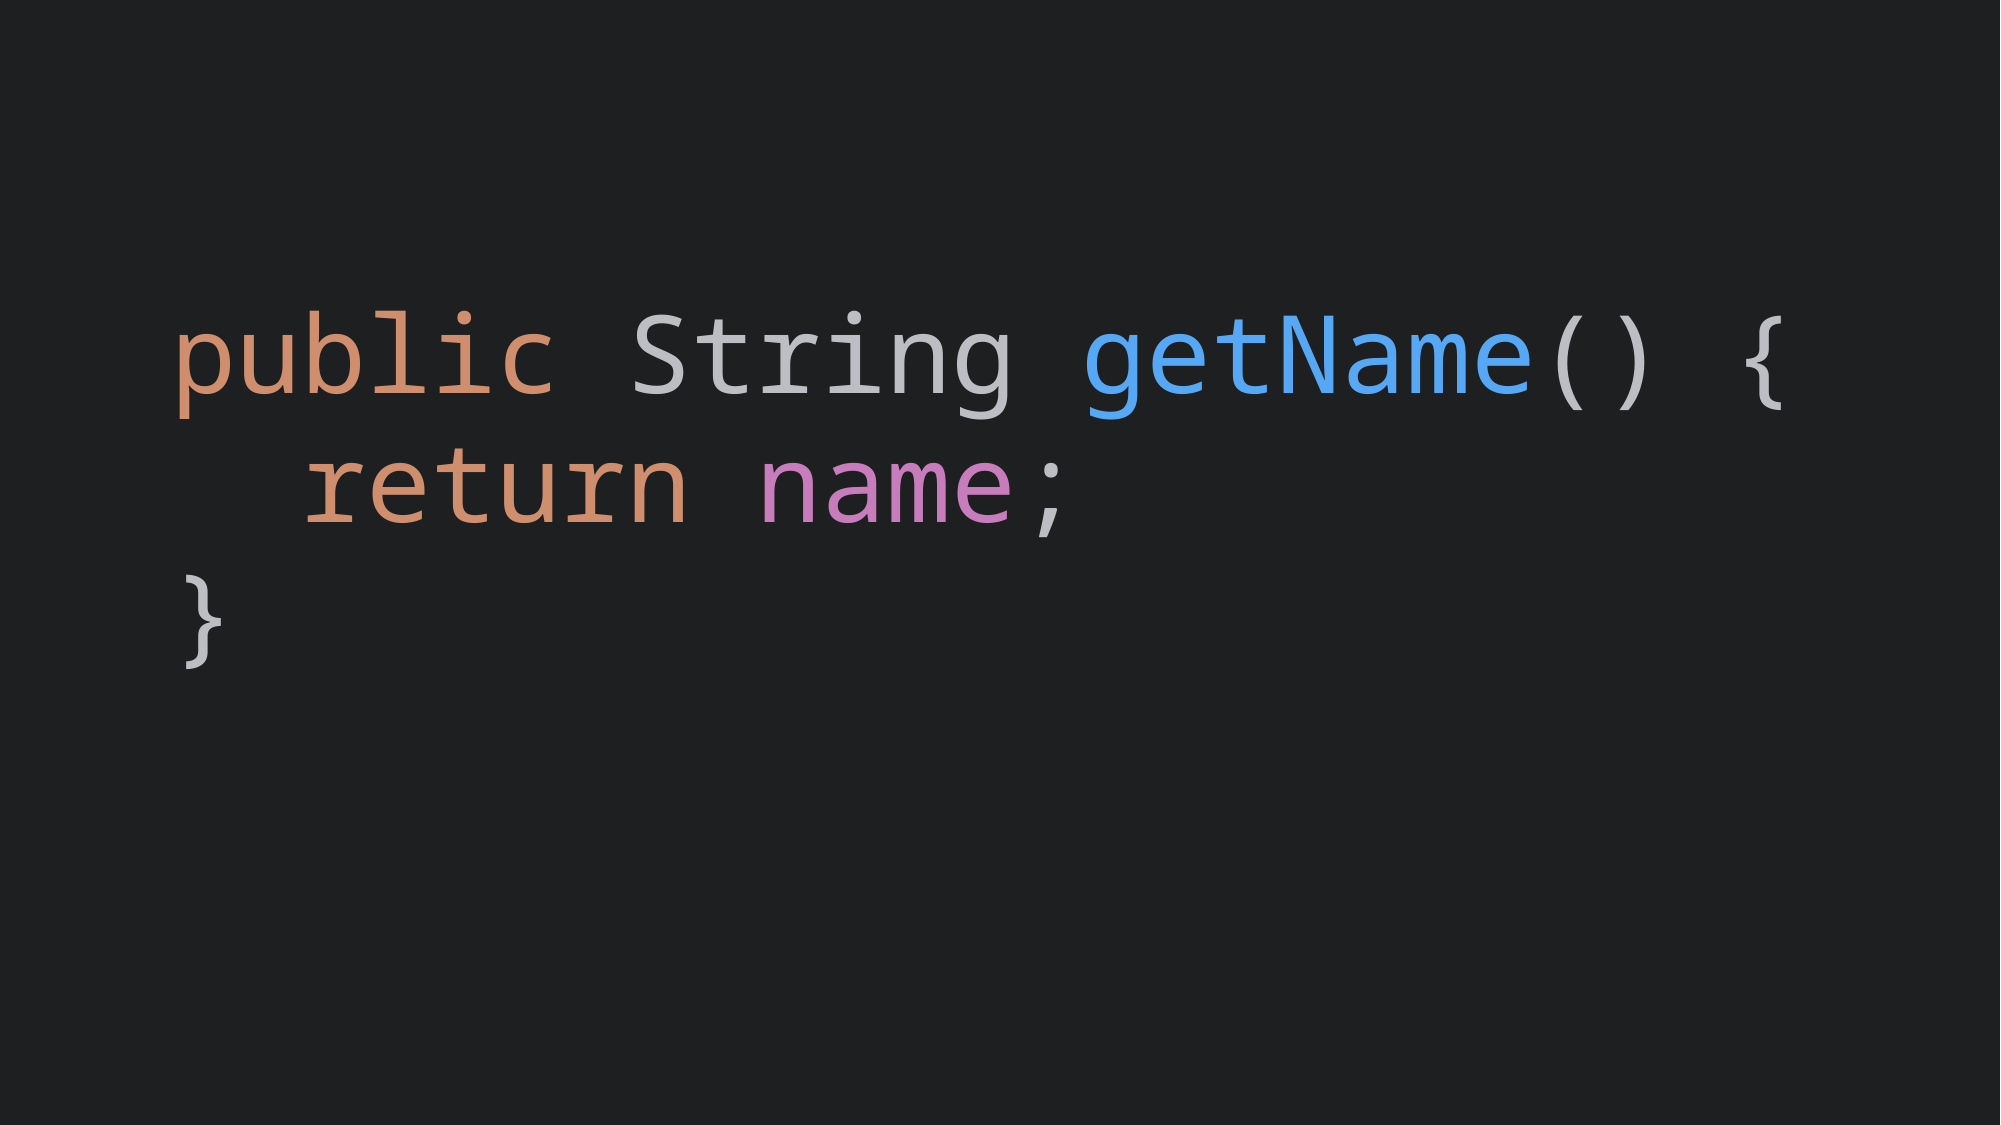

public String getName() {
  return name;
}